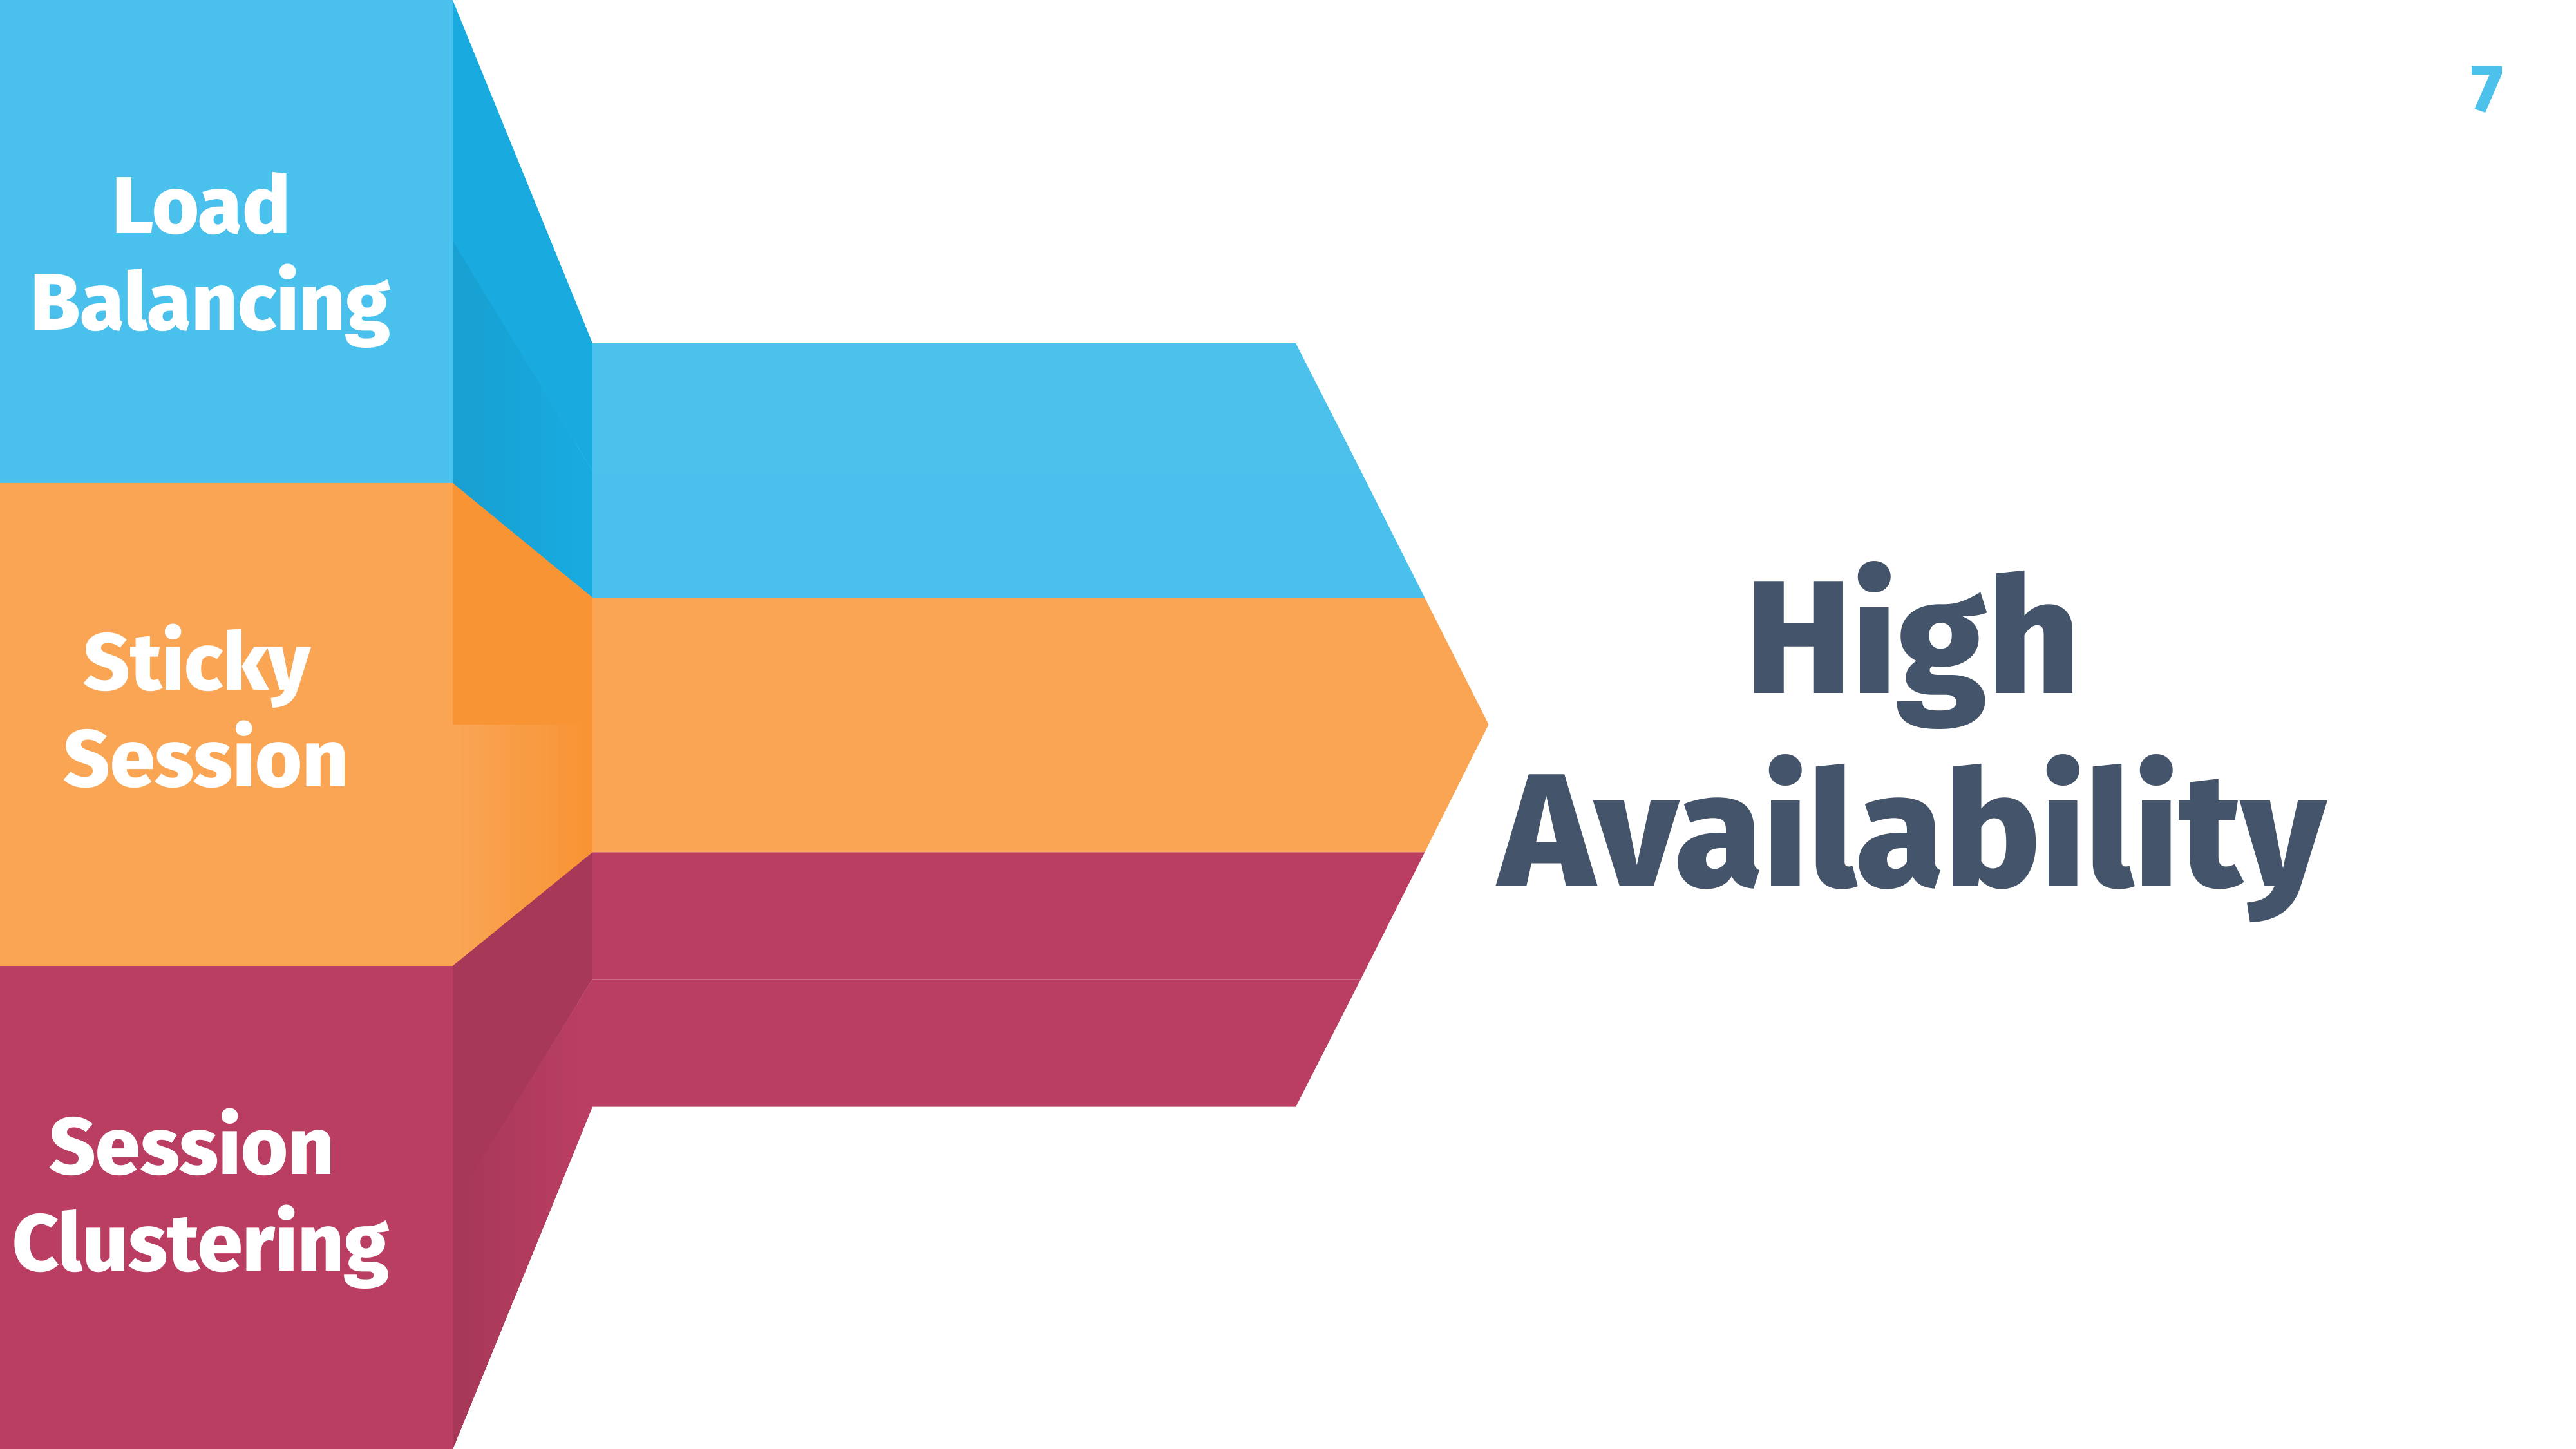

Load
Balancing

High
Availability

Sticky
Session

PURCHARE
Session
Clustering